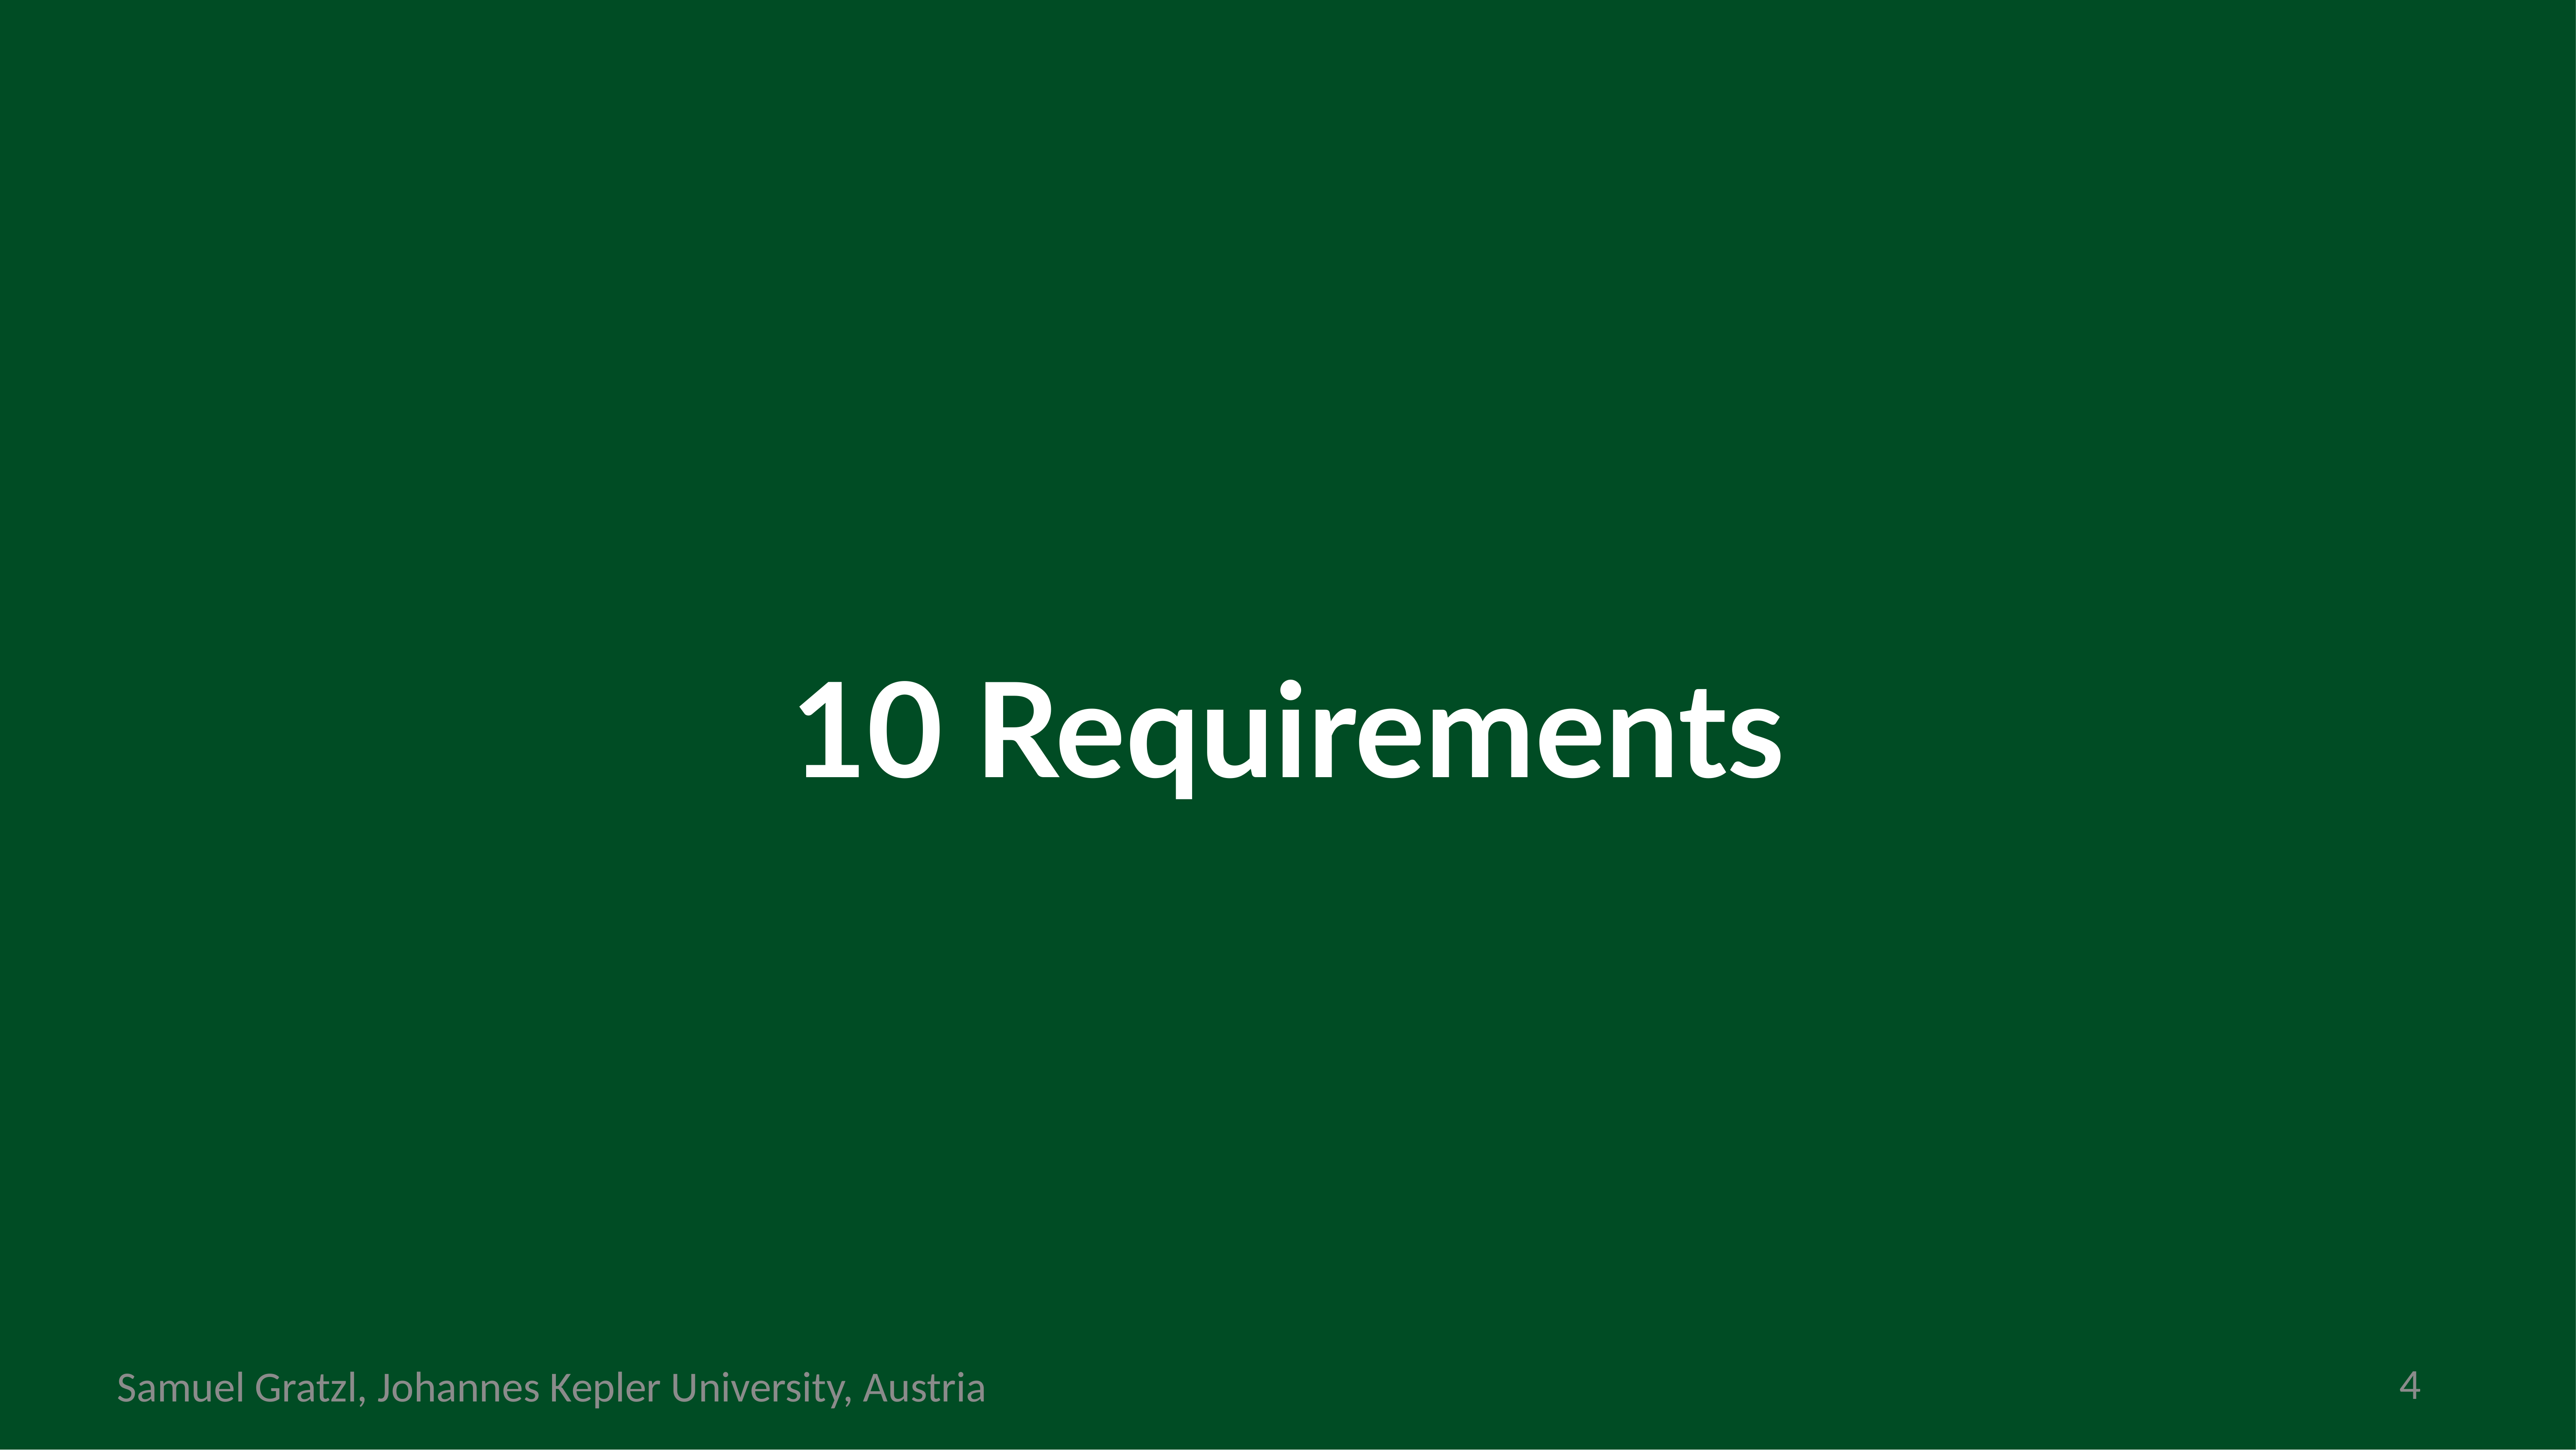

# 10 Requirements
4
Samuel Gratzl, Johannes Kepler University, Austria